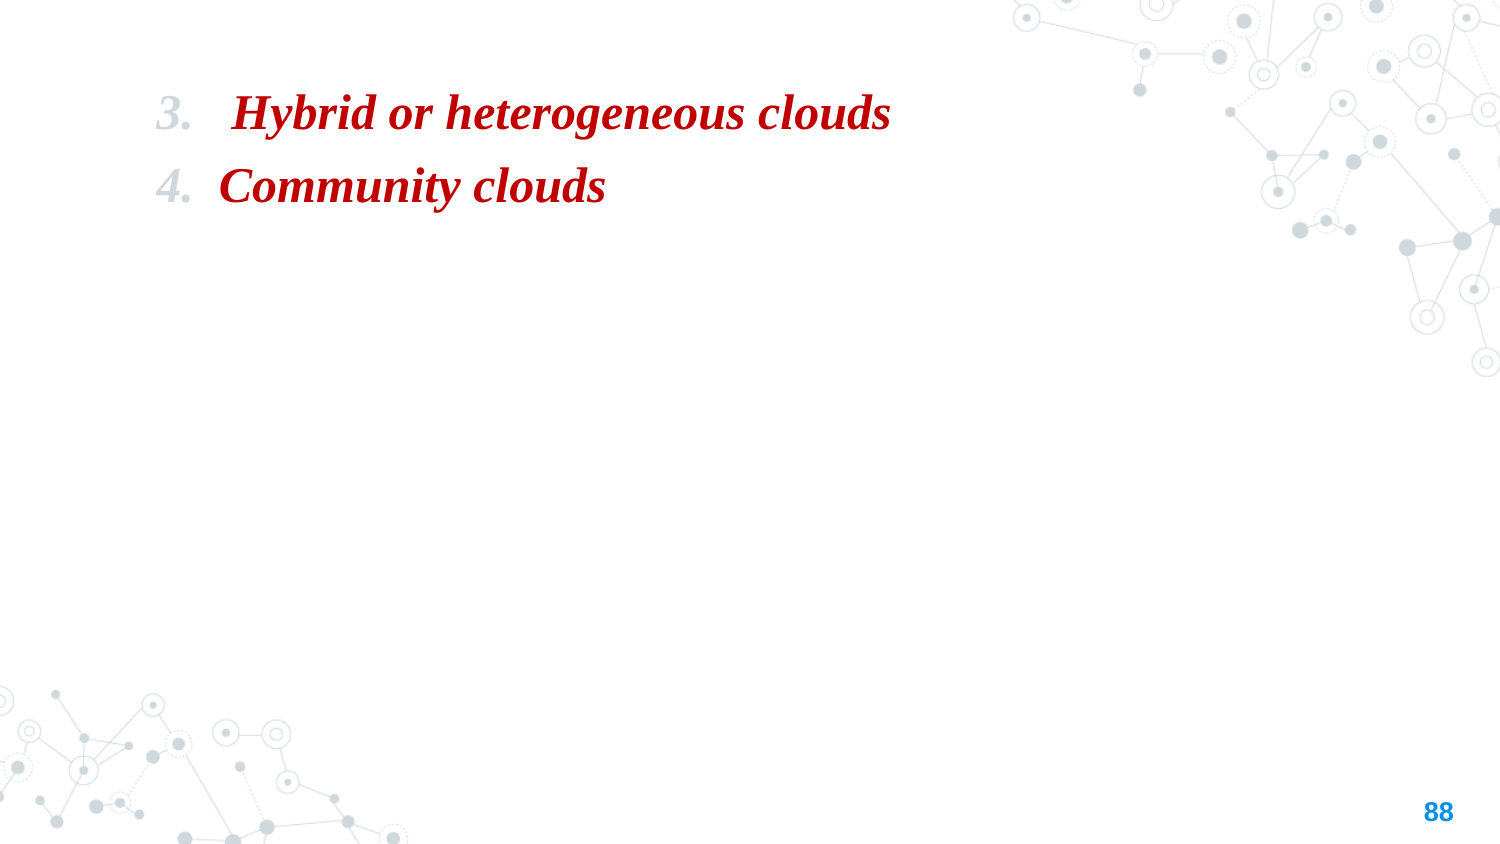

Hybrid or heterogeneous clouds
Community clouds

88